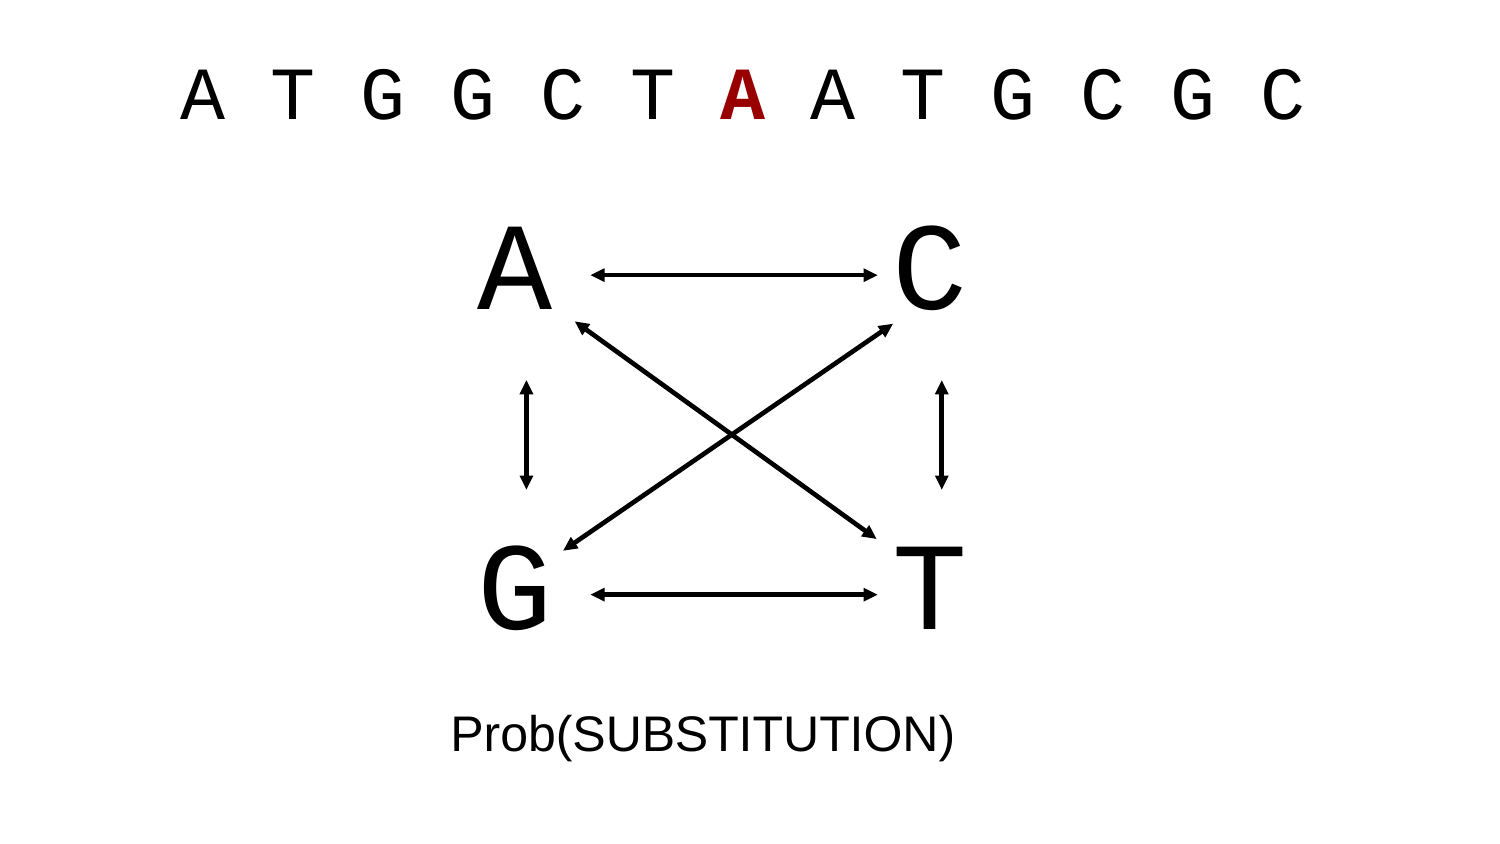

A T G G C T A A T G C G C
A
C
G
T
Prob(SUBSTITUTION)